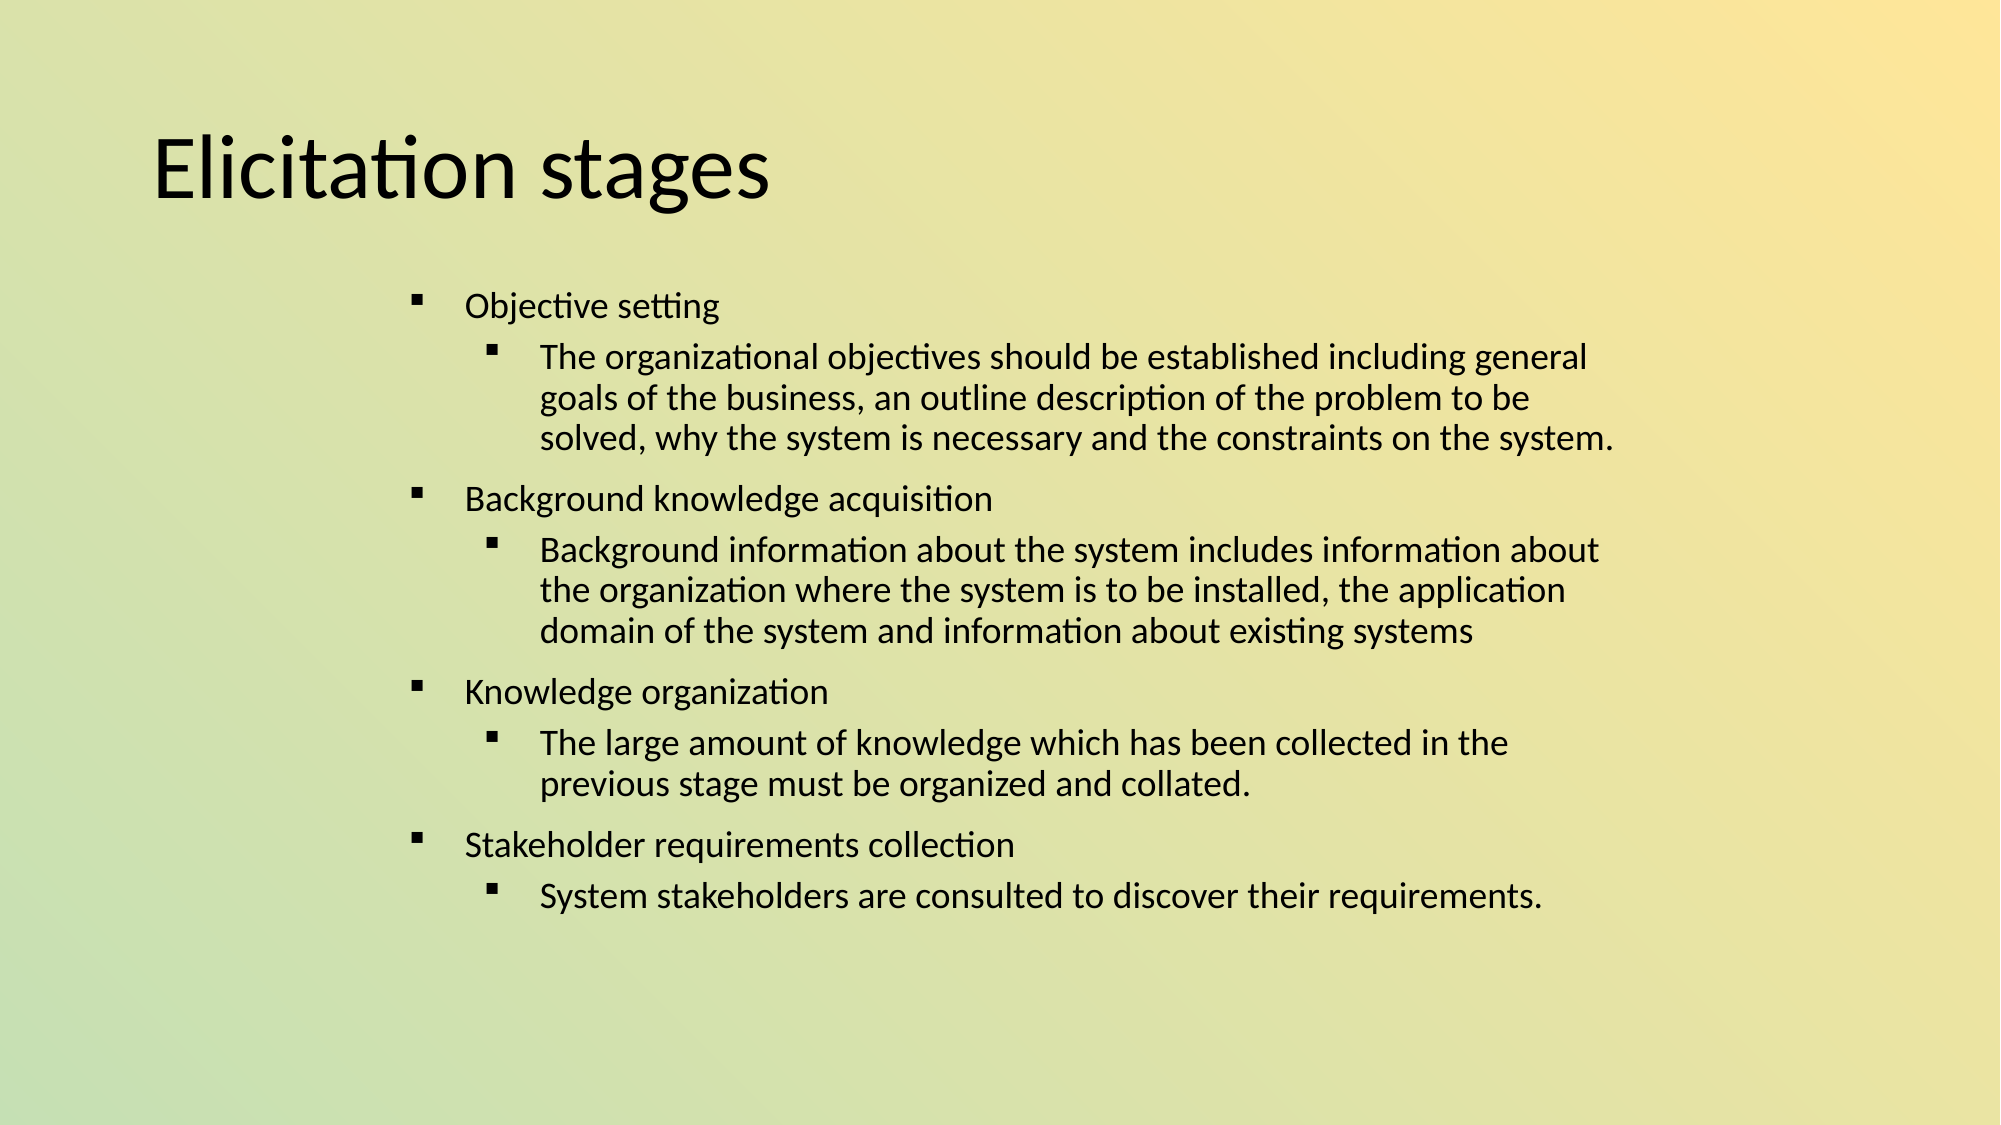

# Elicitation stages
Objective setting
The organizational objectives should be established including general goals of the business, an outline description of the problem to be solved, why the system is necessary and the constraints on the system.
Background knowledge acquisition
Background information about the system includes information about the organization where the system is to be installed, the application domain of the system and information about existing systems
Knowledge organization
The large amount of knowledge which has been collected in the previous stage must be organized and collated.
Stakeholder requirements collection
System stakeholders are consulted to discover their requirements.